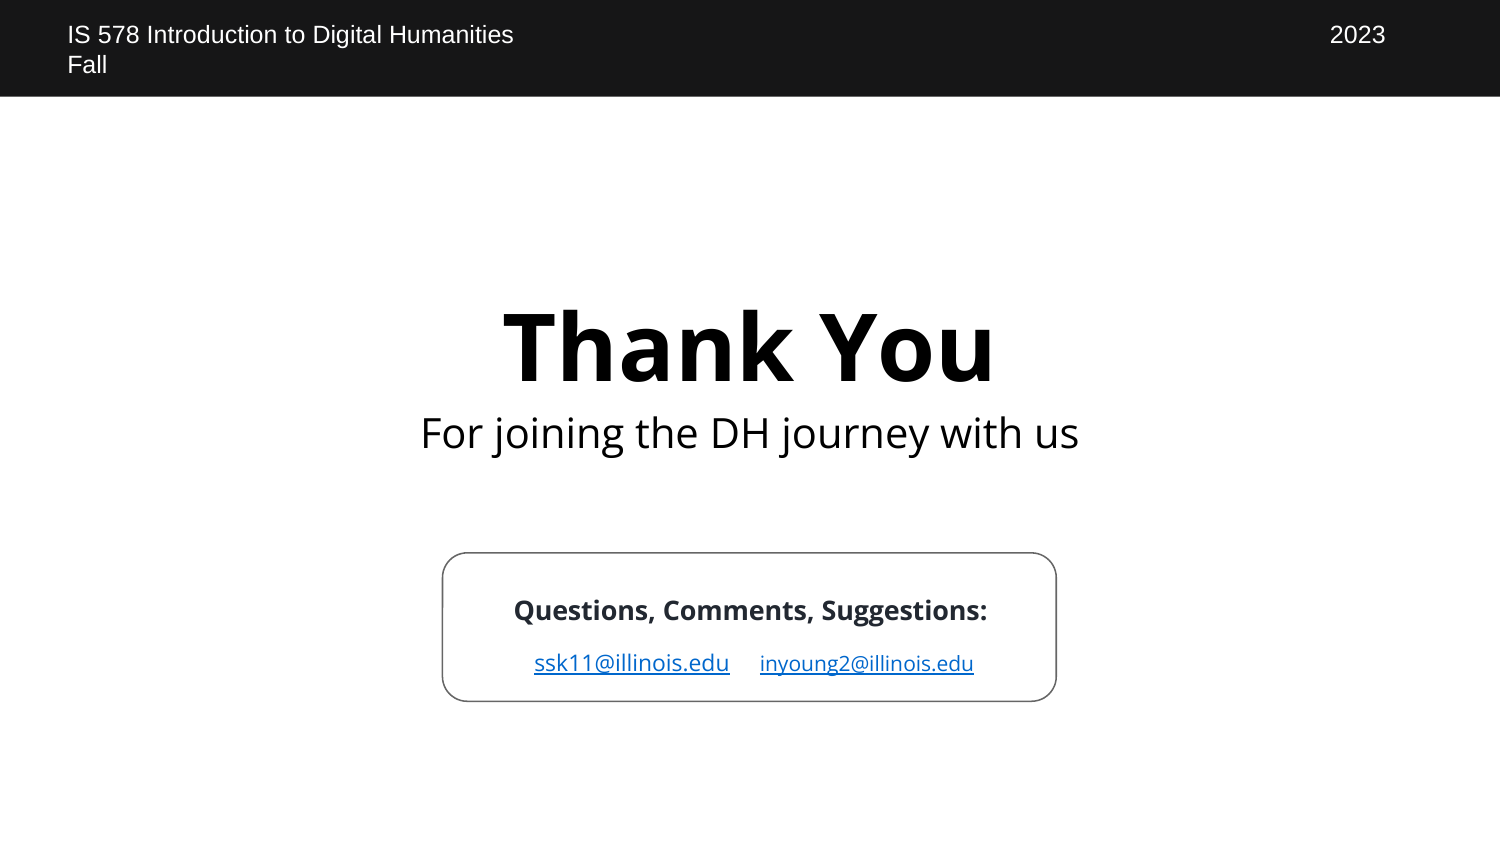

IS 578 Introduction to Digital Humanities                                                                                                                     2023 Fall
# Thank You
For joining the DH journey with us

Questions, Comments, Suggestions:
 ssk11@illinois.edu     inyoung2@illinois.edu